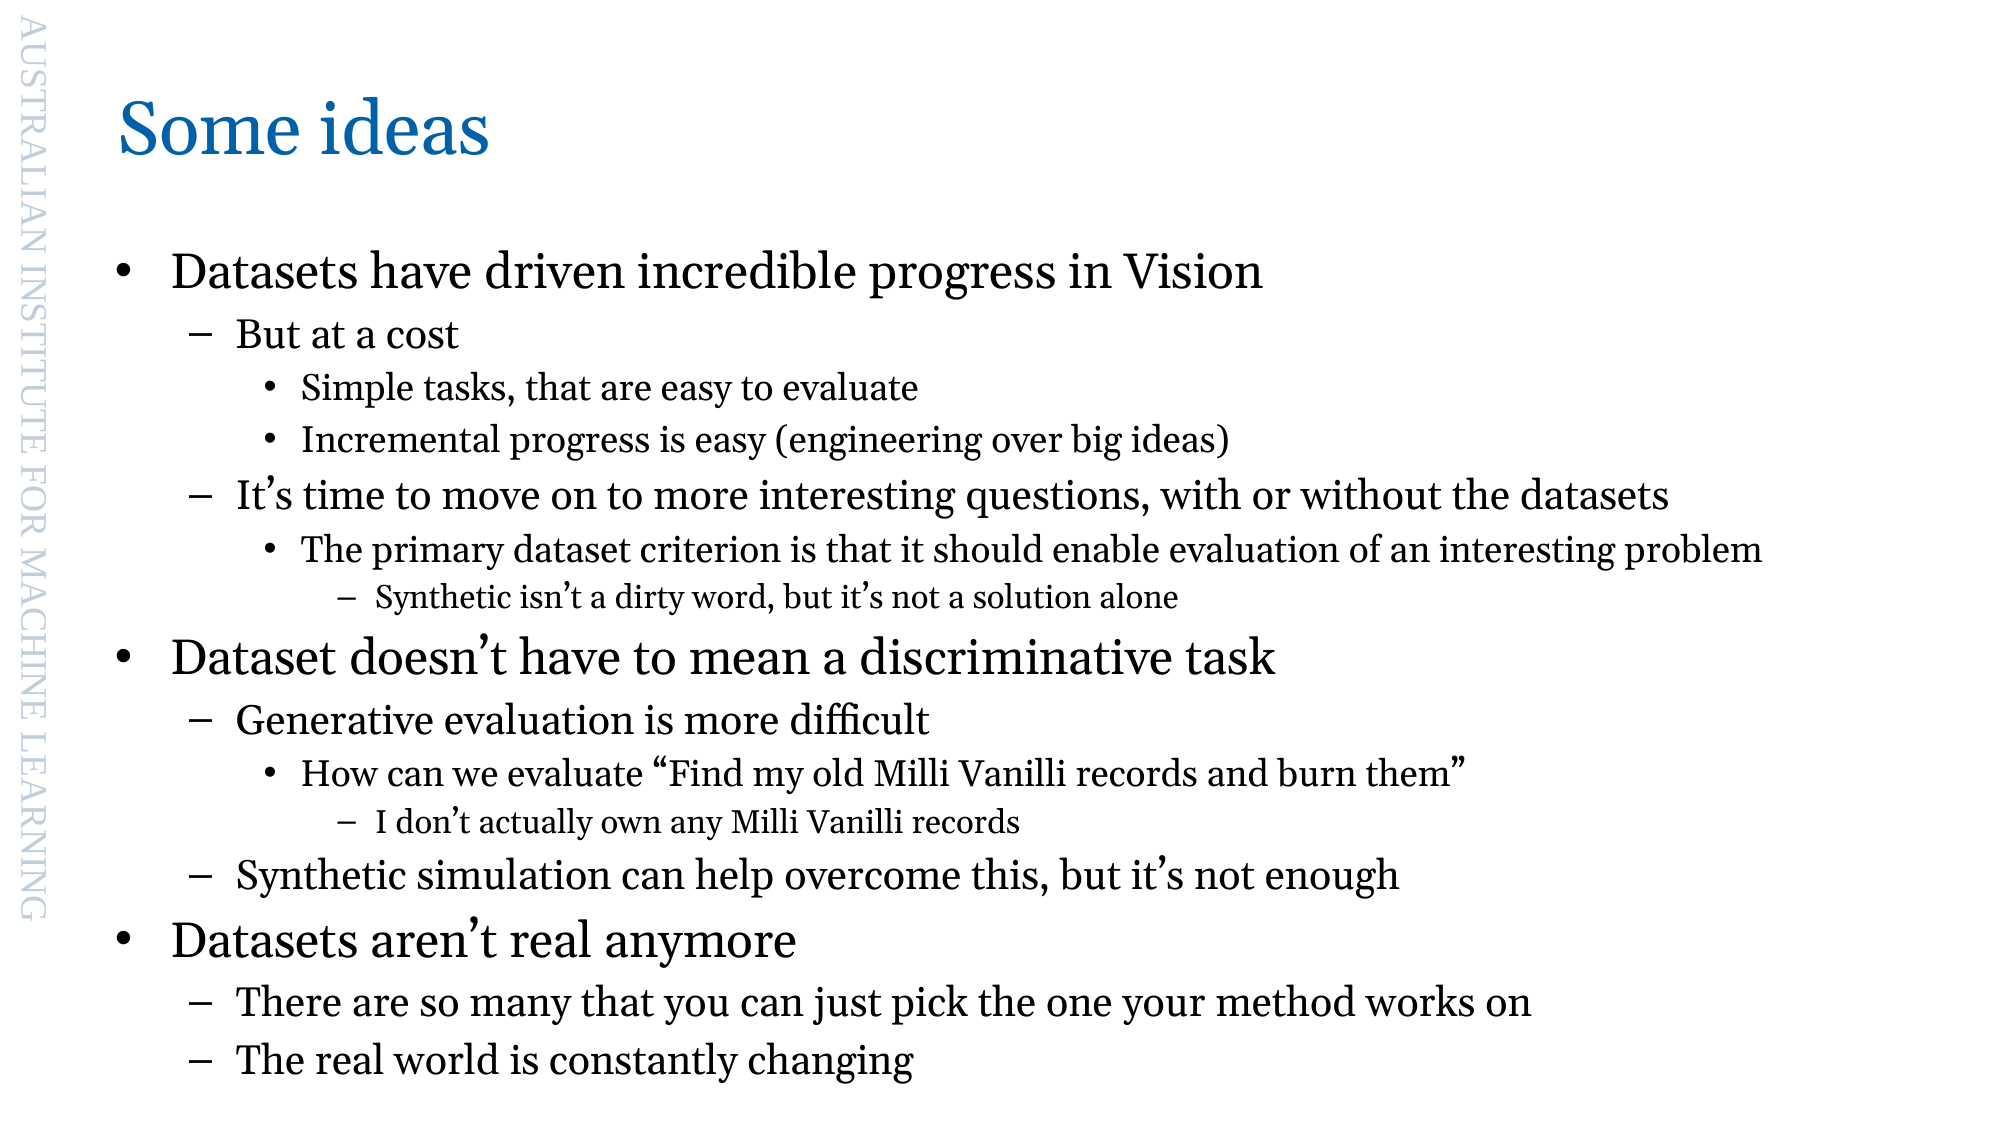

# Some ideas
Datasets have driven incredible progress in Vision
But at a cost
Simple tasks, that are easy to evaluate
Incremental progress is easy (engineering over big ideas)
It’s time to move on to more interesting questions, with or without the datasets
The primary dataset criterion is that it should enable evaluation of an interesting problem
Synthetic isn’t a dirty word, but it’s not a solution alone
Dataset doesn’t have to mean a discriminative task
Generative evaluation is more difficult
How can we evaluate “Find my old Milli Vanilli records and burn them”
I don’t actually own any Milli Vanilli records
Synthetic simulation can help overcome this, but it’s not enough
Datasets aren’t real anymore
There are so many that you can just pick the one your method works on
The real world is constantly changing